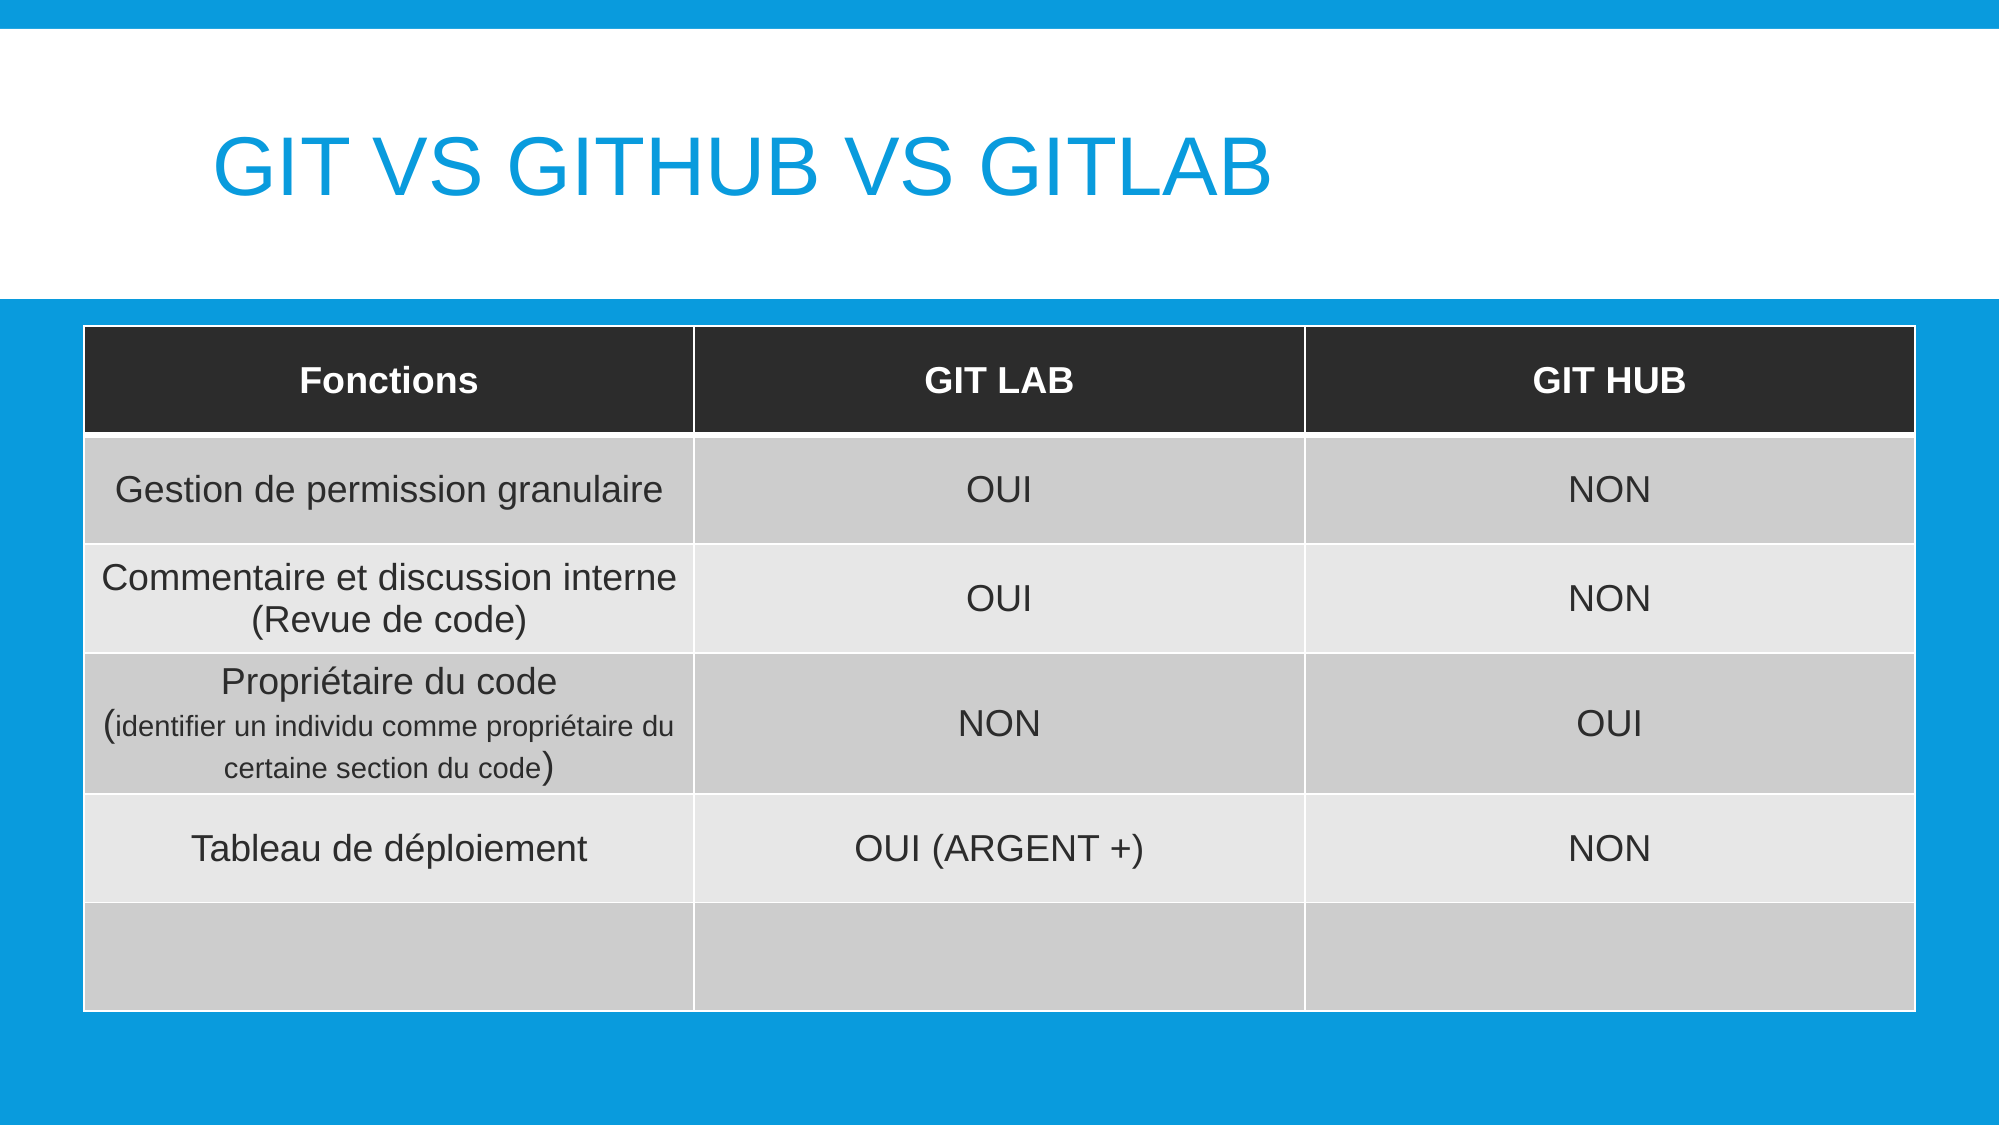

# GIT VS GITHUB VS GITLAB
| Fonctions | GIT LAB | GIT HUB |
| --- | --- | --- |
| Gestion de permission granulaire | OUI | NON |
| Commentaire et discussion interne (Revue de code) | OUI | NON |
| Propriétaire du code (identifier un individu comme propriétaire du certaine section du code) | NON | OUI |
| Tableau de déploiement | OUI (ARGENT +) | NON |
|  |  |  |